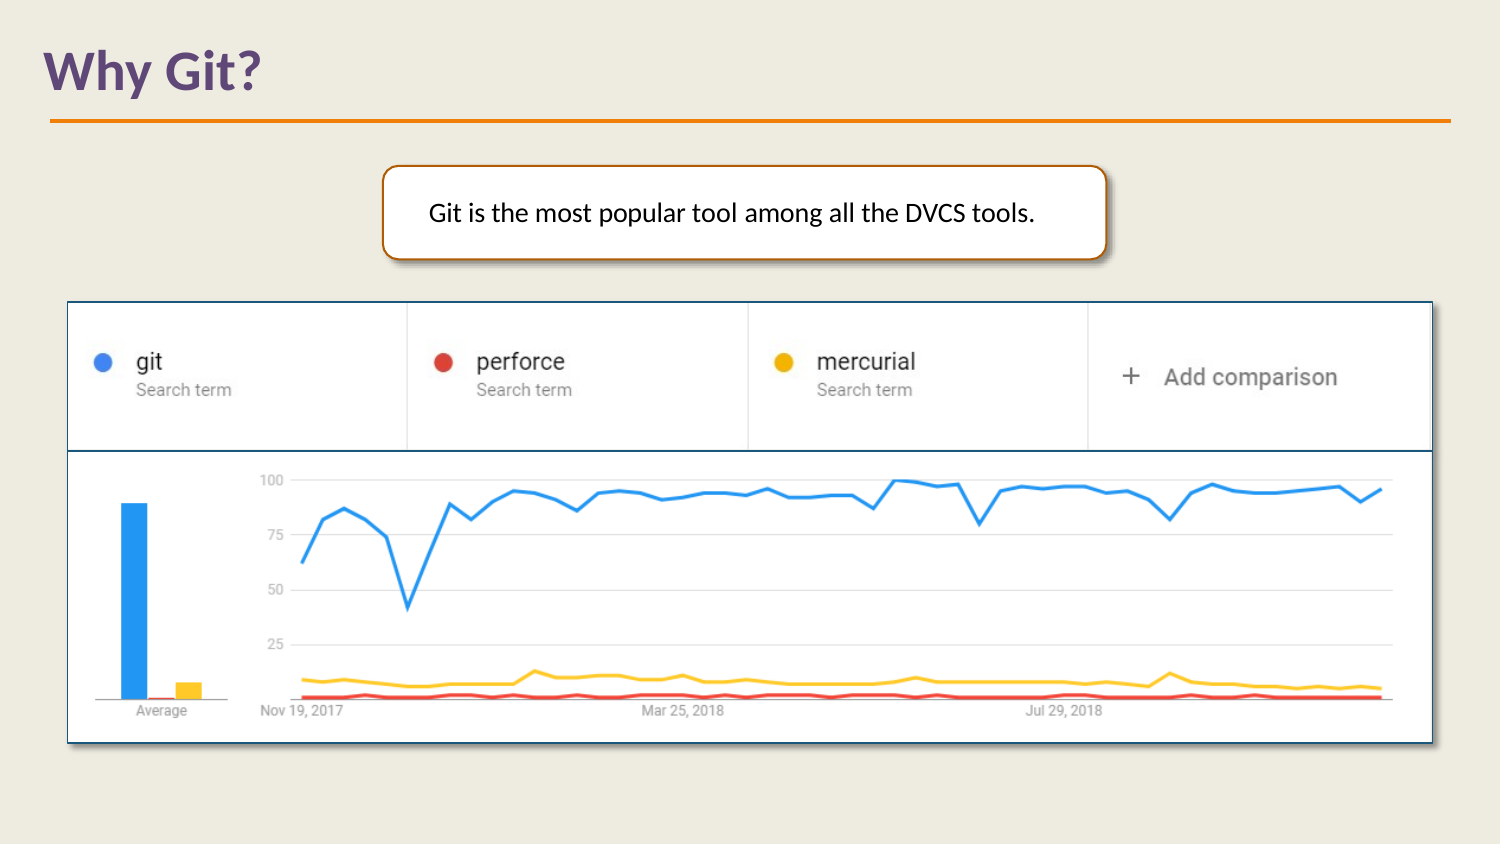

# Why Git?

Git is the most popular tool among all the DVCS tools.